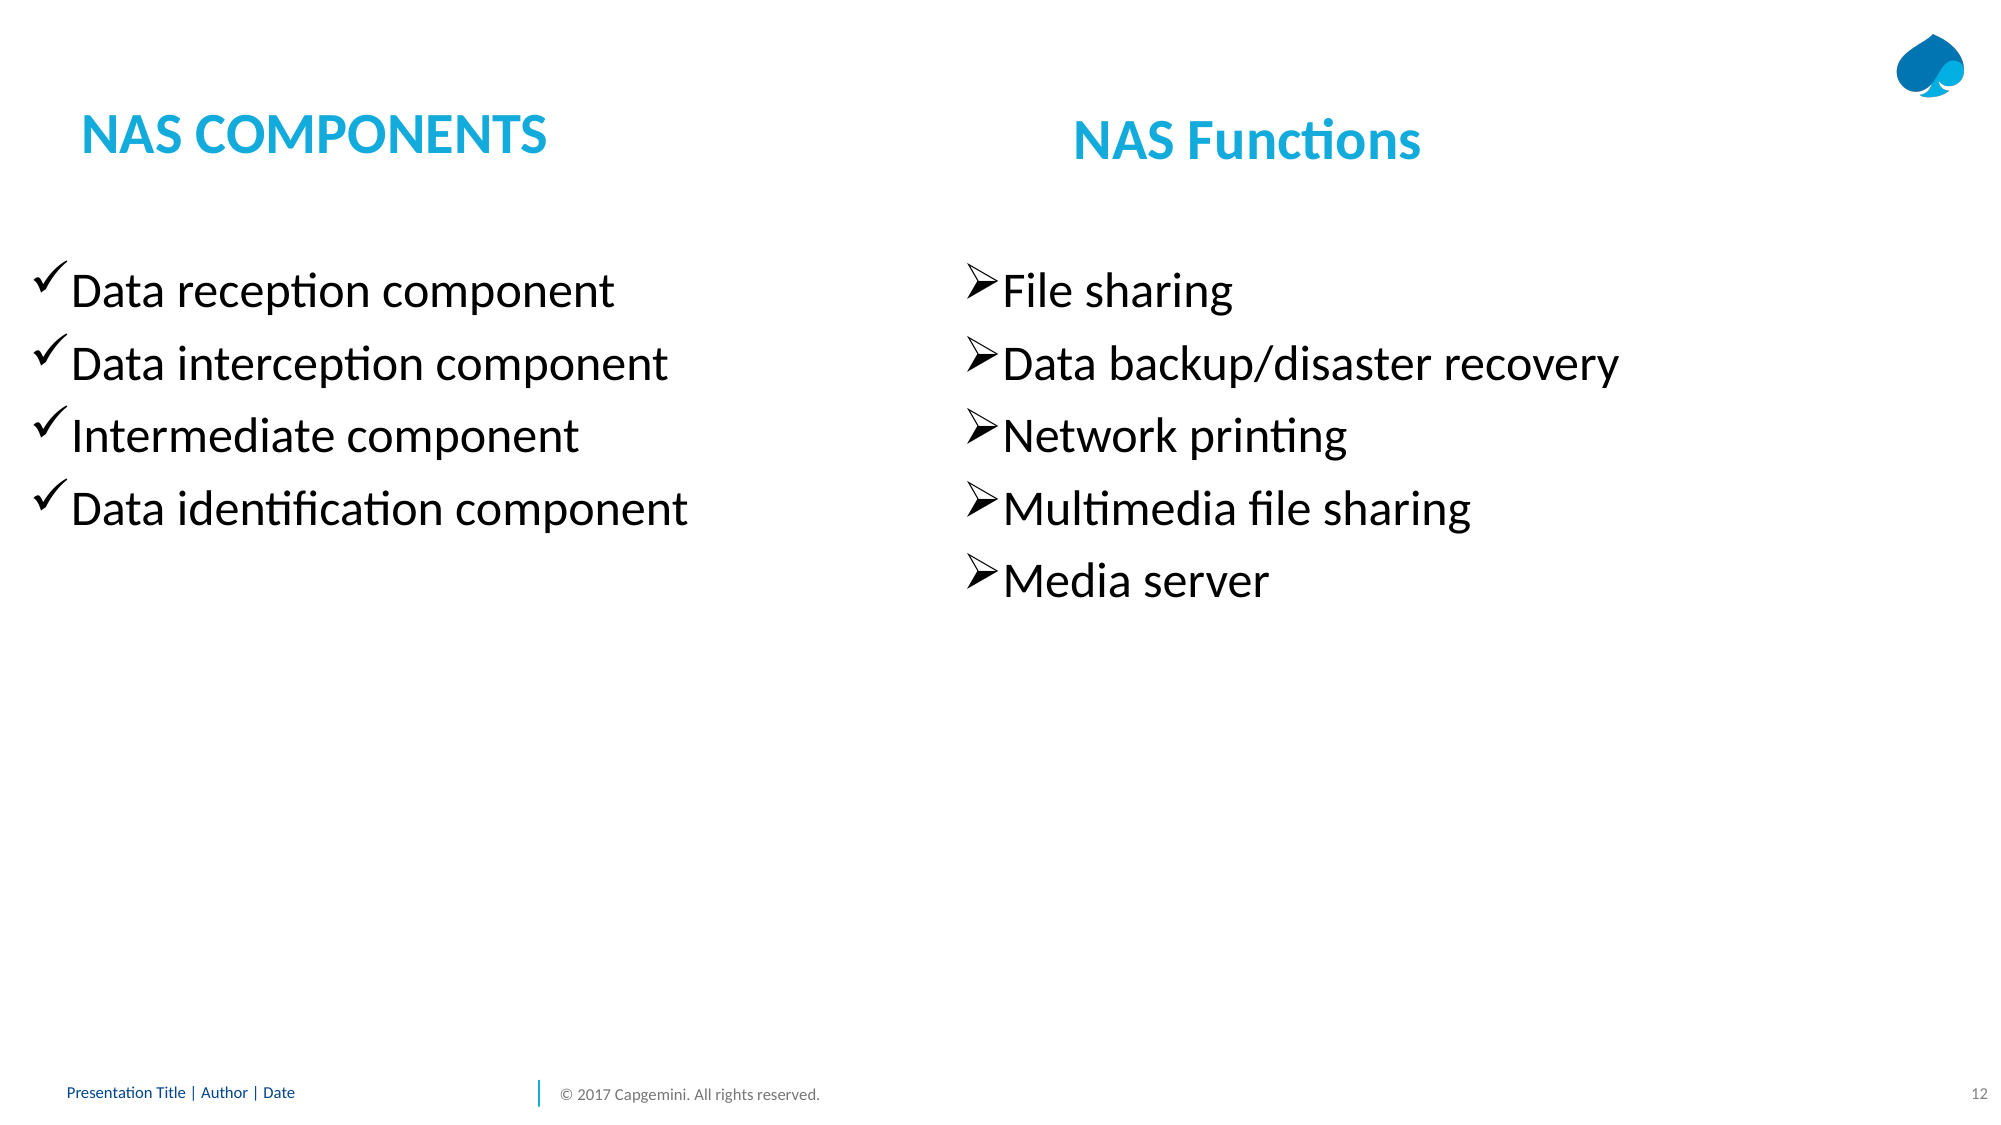

NAS COMPONENTS
NAS Functions
Data reception component
Data interception component
Intermediate component
Data identification component
File sharing
Data backup/disaster recovery
Network printing
Multimedia file sharing
Media server